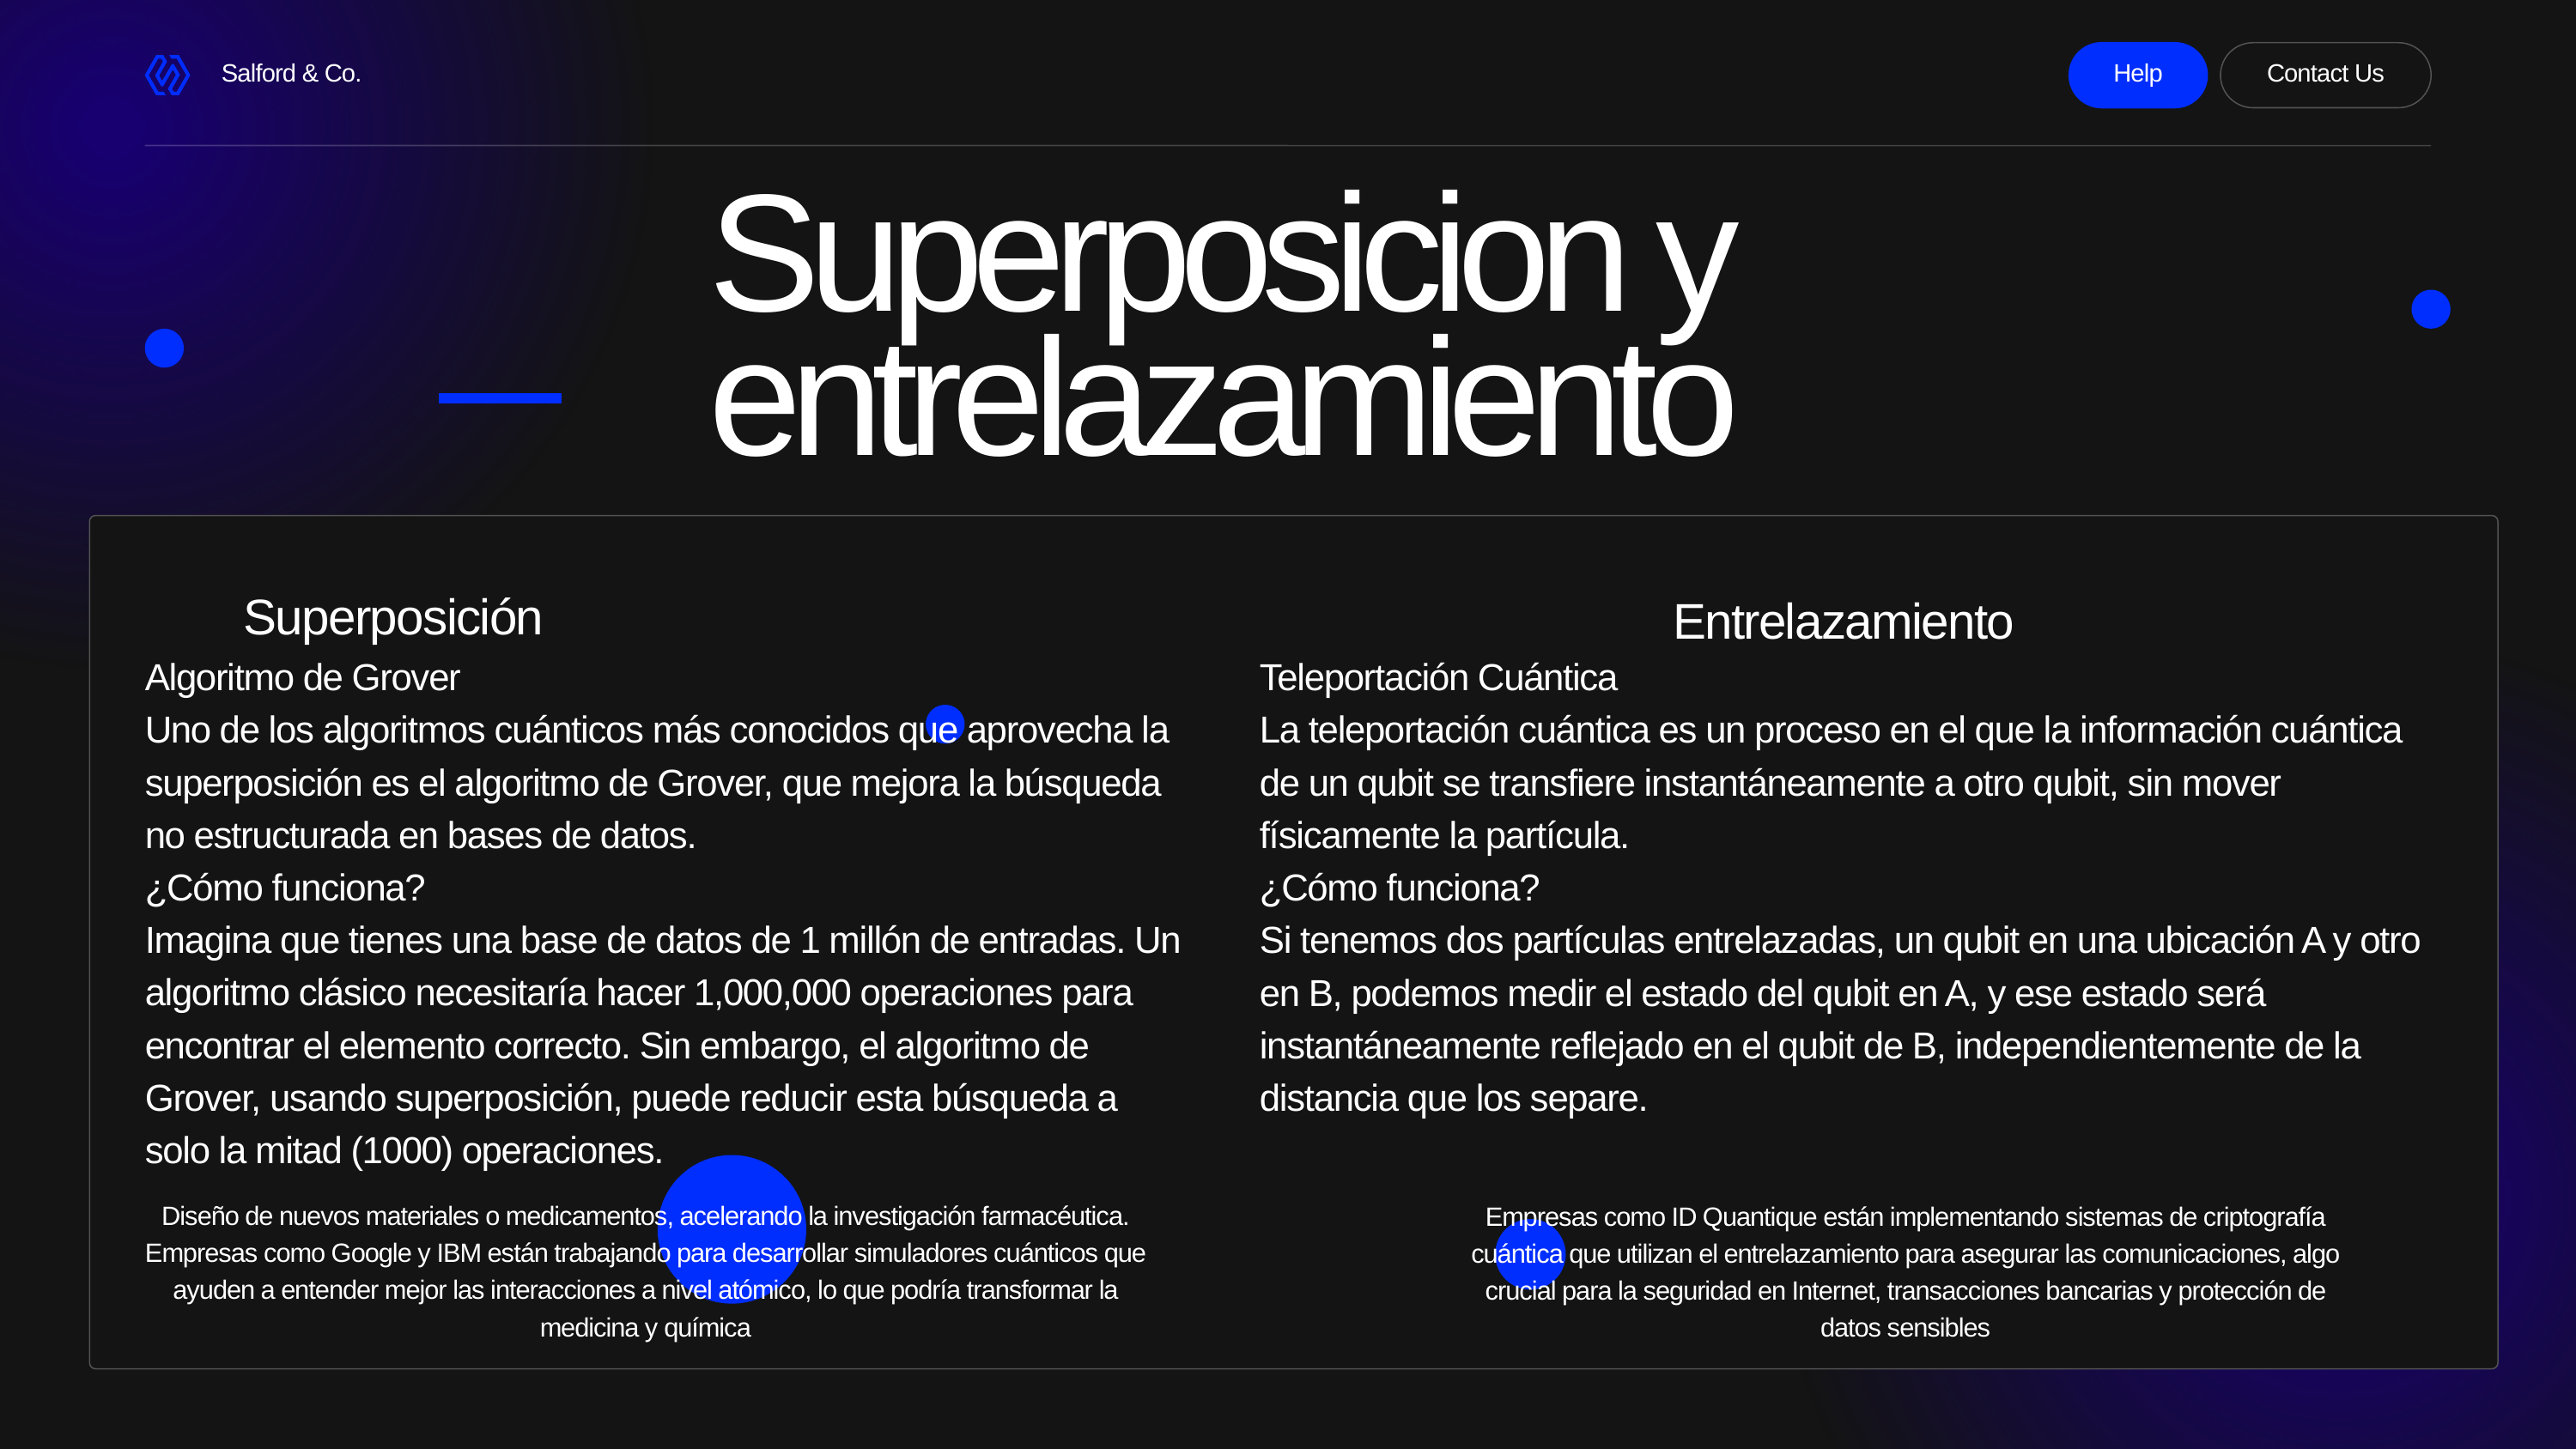

Salford & Co.
Help
Contact Us

Superposicion y entrelazamiento

Superposición
Entrelazamiento
Algoritmo de Grover
Uno de los algoritmos cuánticos más conocidos que aprovecha la superposición es el algoritmo de Grover, que mejora la búsqueda no estructurada en bases de datos.
¿Cómo funciona?
Imagina que tienes una base de datos de 1 millón de entradas. Un algoritmo clásico necesitaría hacer 1,000,000 operaciones para encontrar el elemento correcto. Sin embargo, el algoritmo de Grover, usando superposición, puede reducir esta búsqueda a solo la mitad (1000) operaciones.
Teleportación Cuántica
La teleportación cuántica es un proceso en el que la información cuántica de un qubit se transfiere instantáneamente a otro qubit, sin mover físicamente la partícula.
¿Cómo funciona?
Si tenemos dos partículas entrelazadas, un qubit en una ubicación A y otro en B, podemos medir el estado del qubit en A, y ese estado será instantáneamente reflejado en el qubit de B, independientemente de la distancia que los separe.

Diseño de nuevos materiales o medicamentos, acelerando la investigación farmacéutica. Empresas como Google y IBM están trabajando para desarrollar simuladores cuánticos que ayuden a entender mejor las interacciones a nivel atómico, lo que podría transformar la medicina y química
Empresas como ID Quantique están implementando sistemas de criptografía cuántica que utilizan el entrelazamiento para asegurar las comunicaciones, algo crucial para la seguridad en Internet, transacciones bancarias y protección de datos sensibles